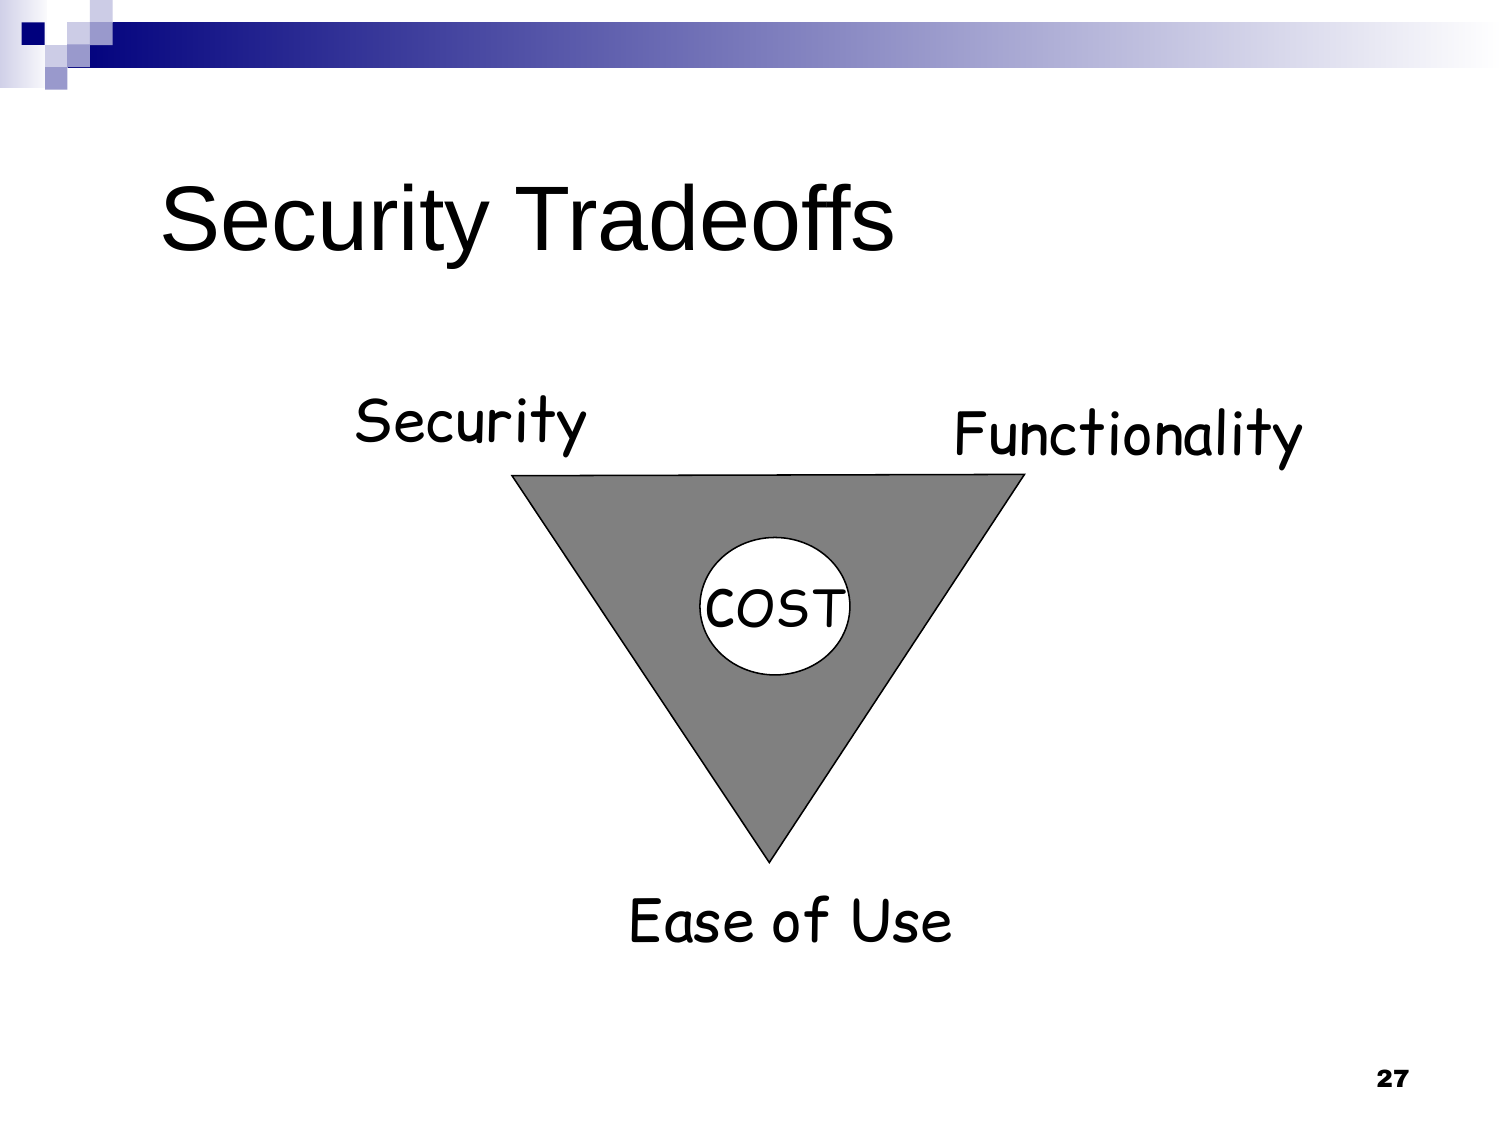

Security Tradeoffs
Security
Functionality

COST
Ease of Use
27